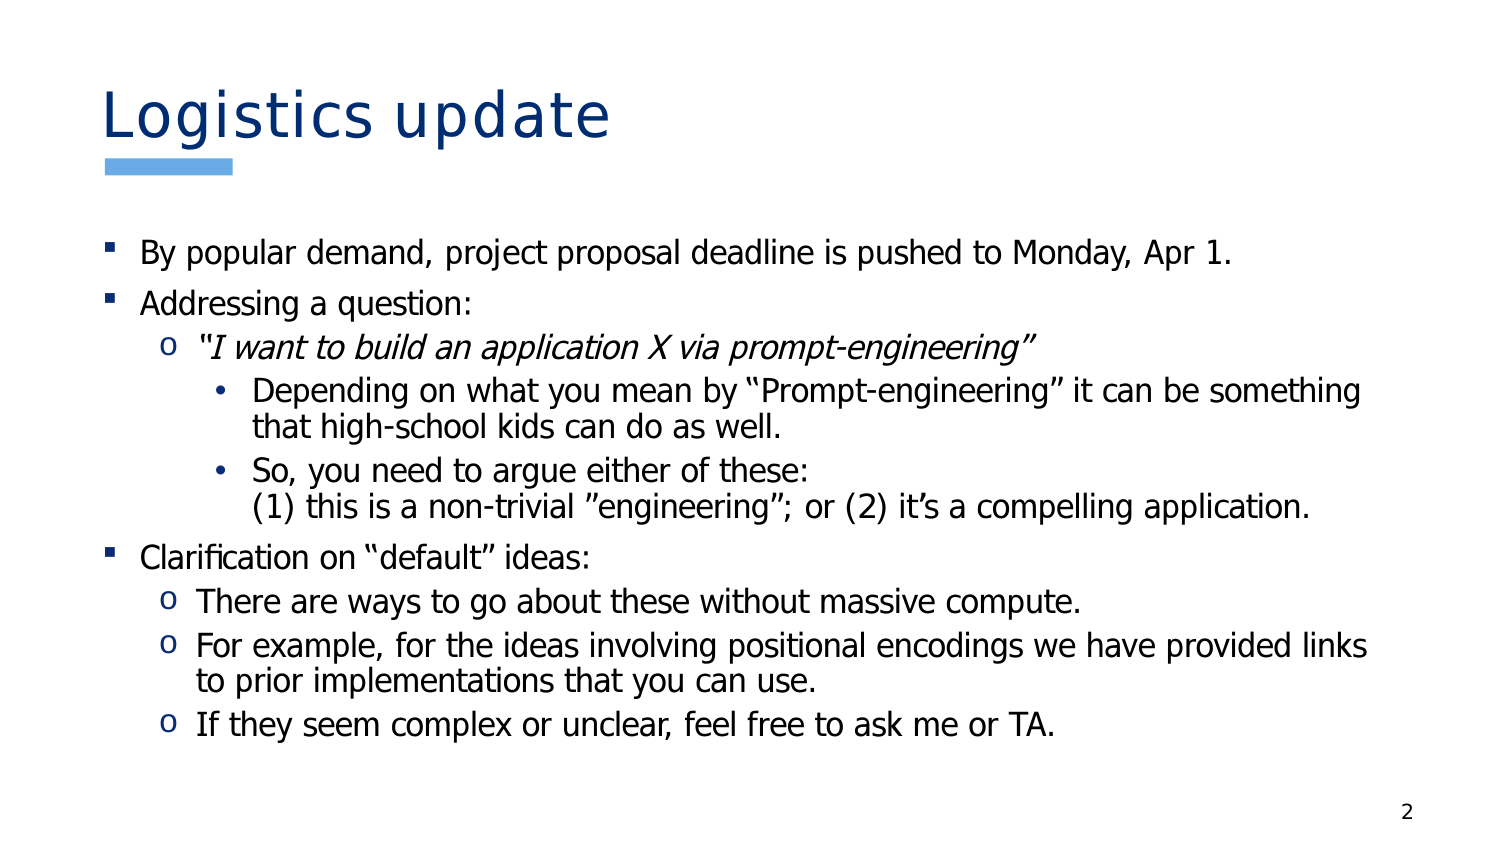

# Logistics update
By popular demand, project proposal deadline is pushed to Monday, Apr 1.
Addressing a question:
“I want to build an application X via prompt-engineering”
Depending on what you mean by “Prompt-engineering” it can be something that high-school kids can do as well.
So, you need to argue either of these:
(1) this is a non-trivial ”engineering”; or (2) it’s a compelling application.
Clarification on “default” ideas:
There are ways to go about these without massive compute.
For example, for the ideas involving positional encodings we have provided links to prior implementations that you can use.
If they seem complex or unclear, feel free to ask me or TA.